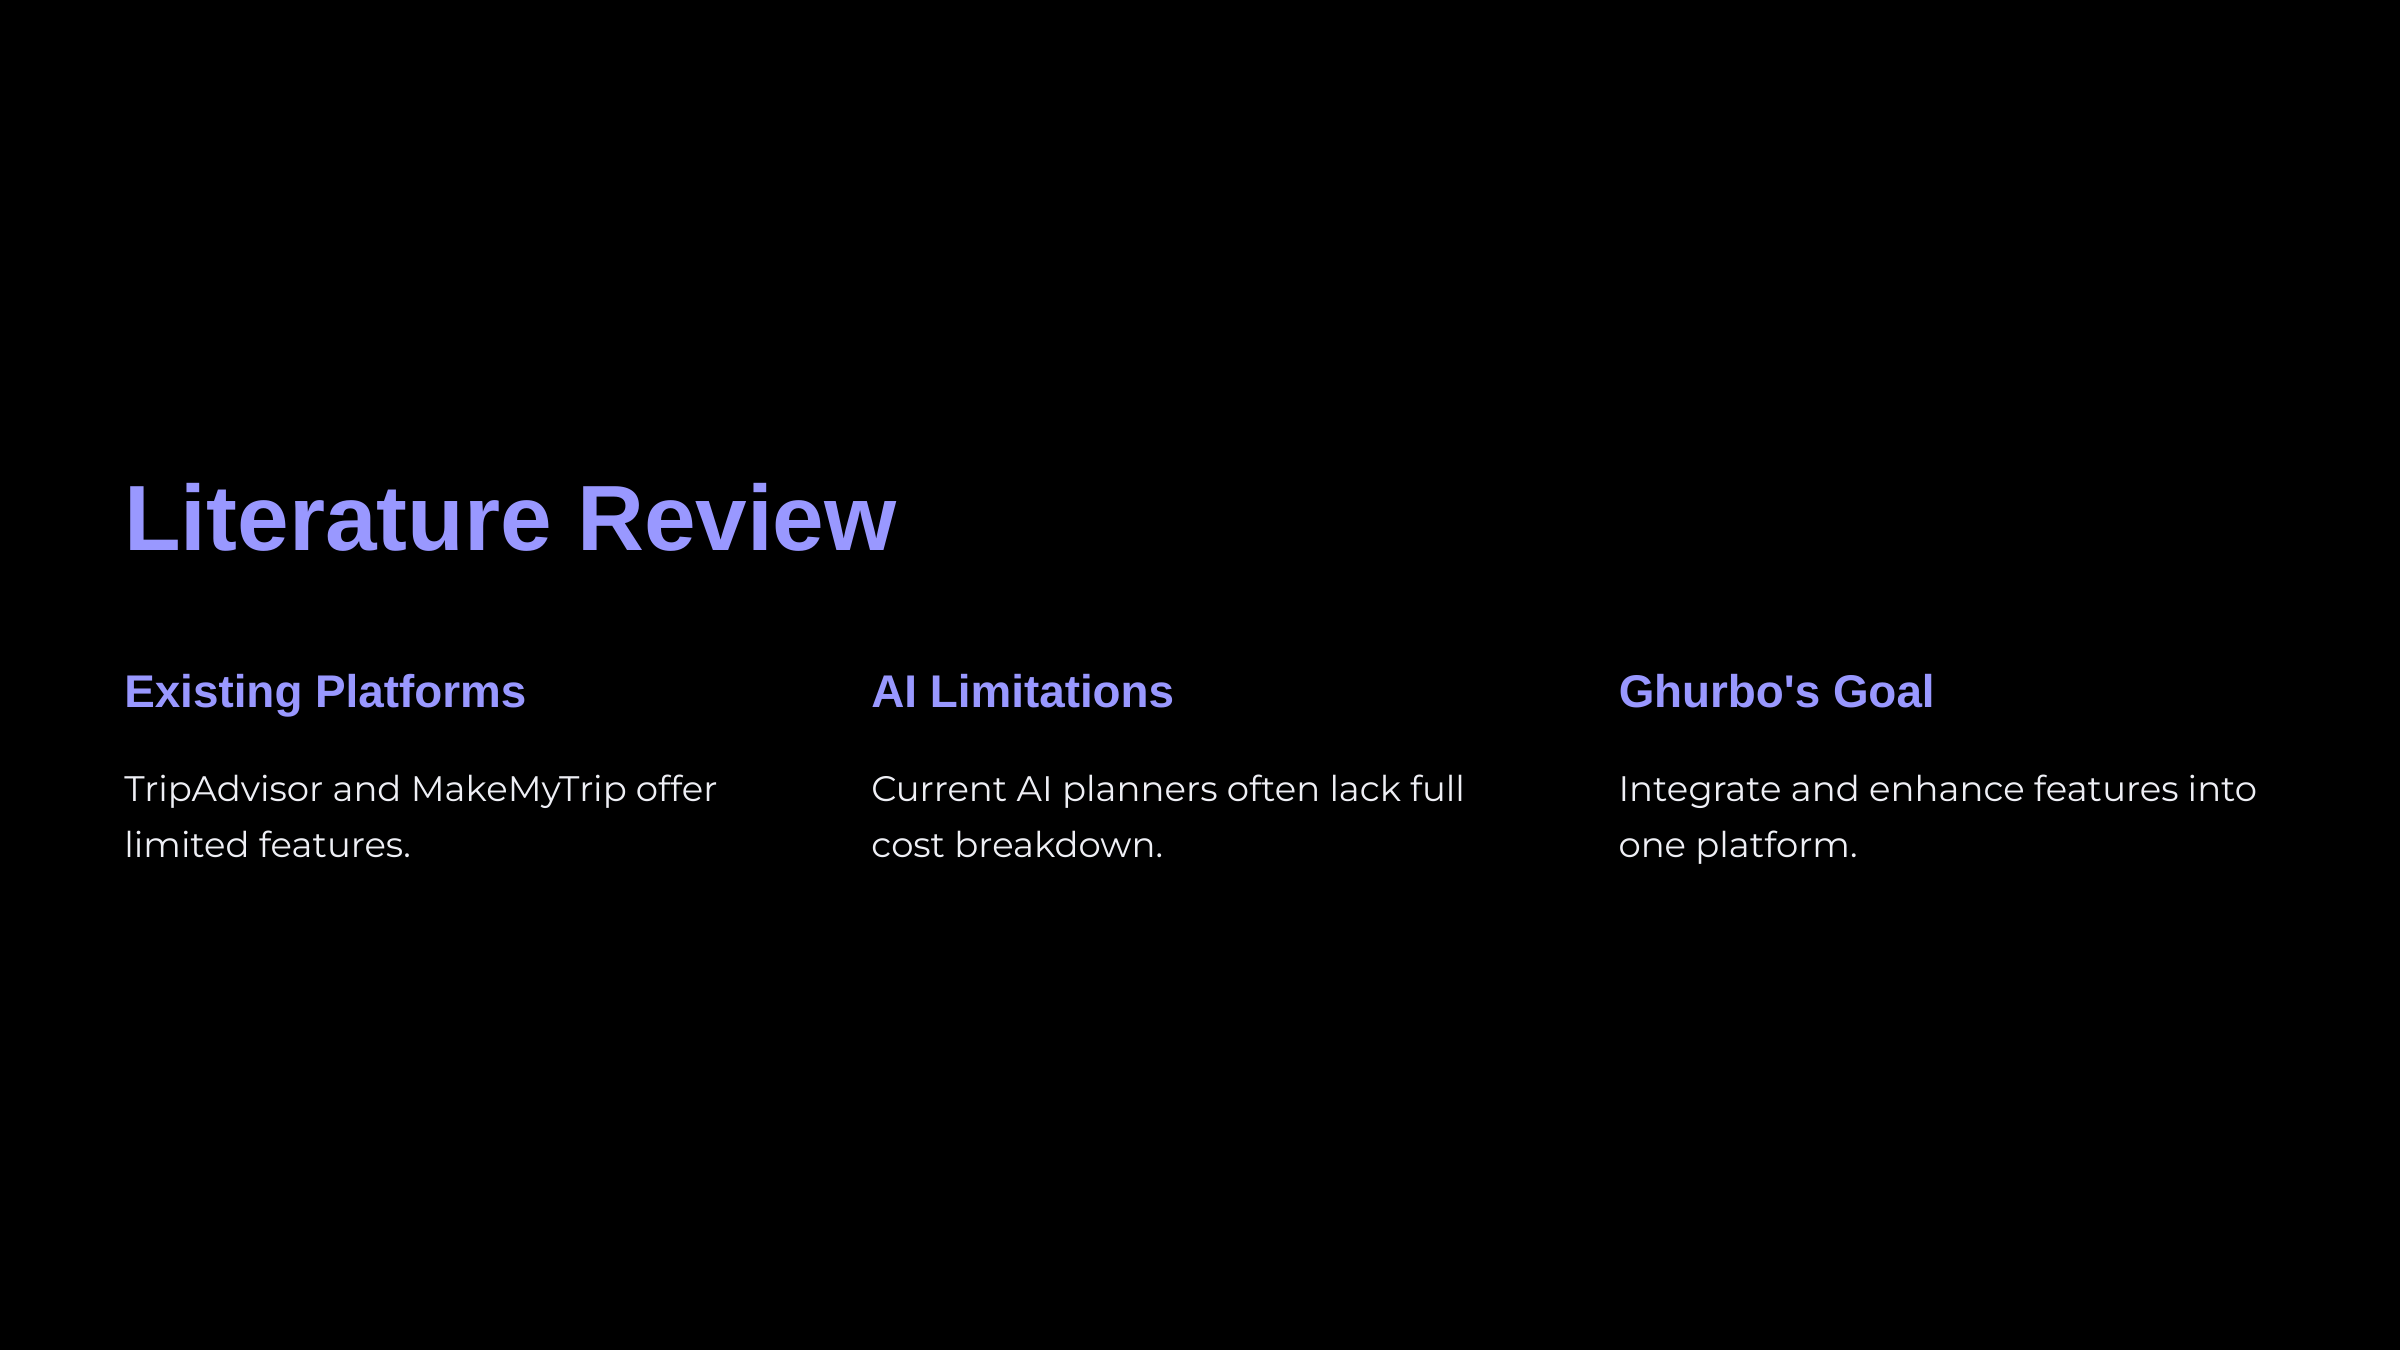

Literature Review
Existing Platforms
AI Limitations
Ghurbo's Goal
TripAdvisor and MakeMyTrip offer limited features.
Current AI planners often lack full cost breakdown.
Integrate and enhance features into one platform.